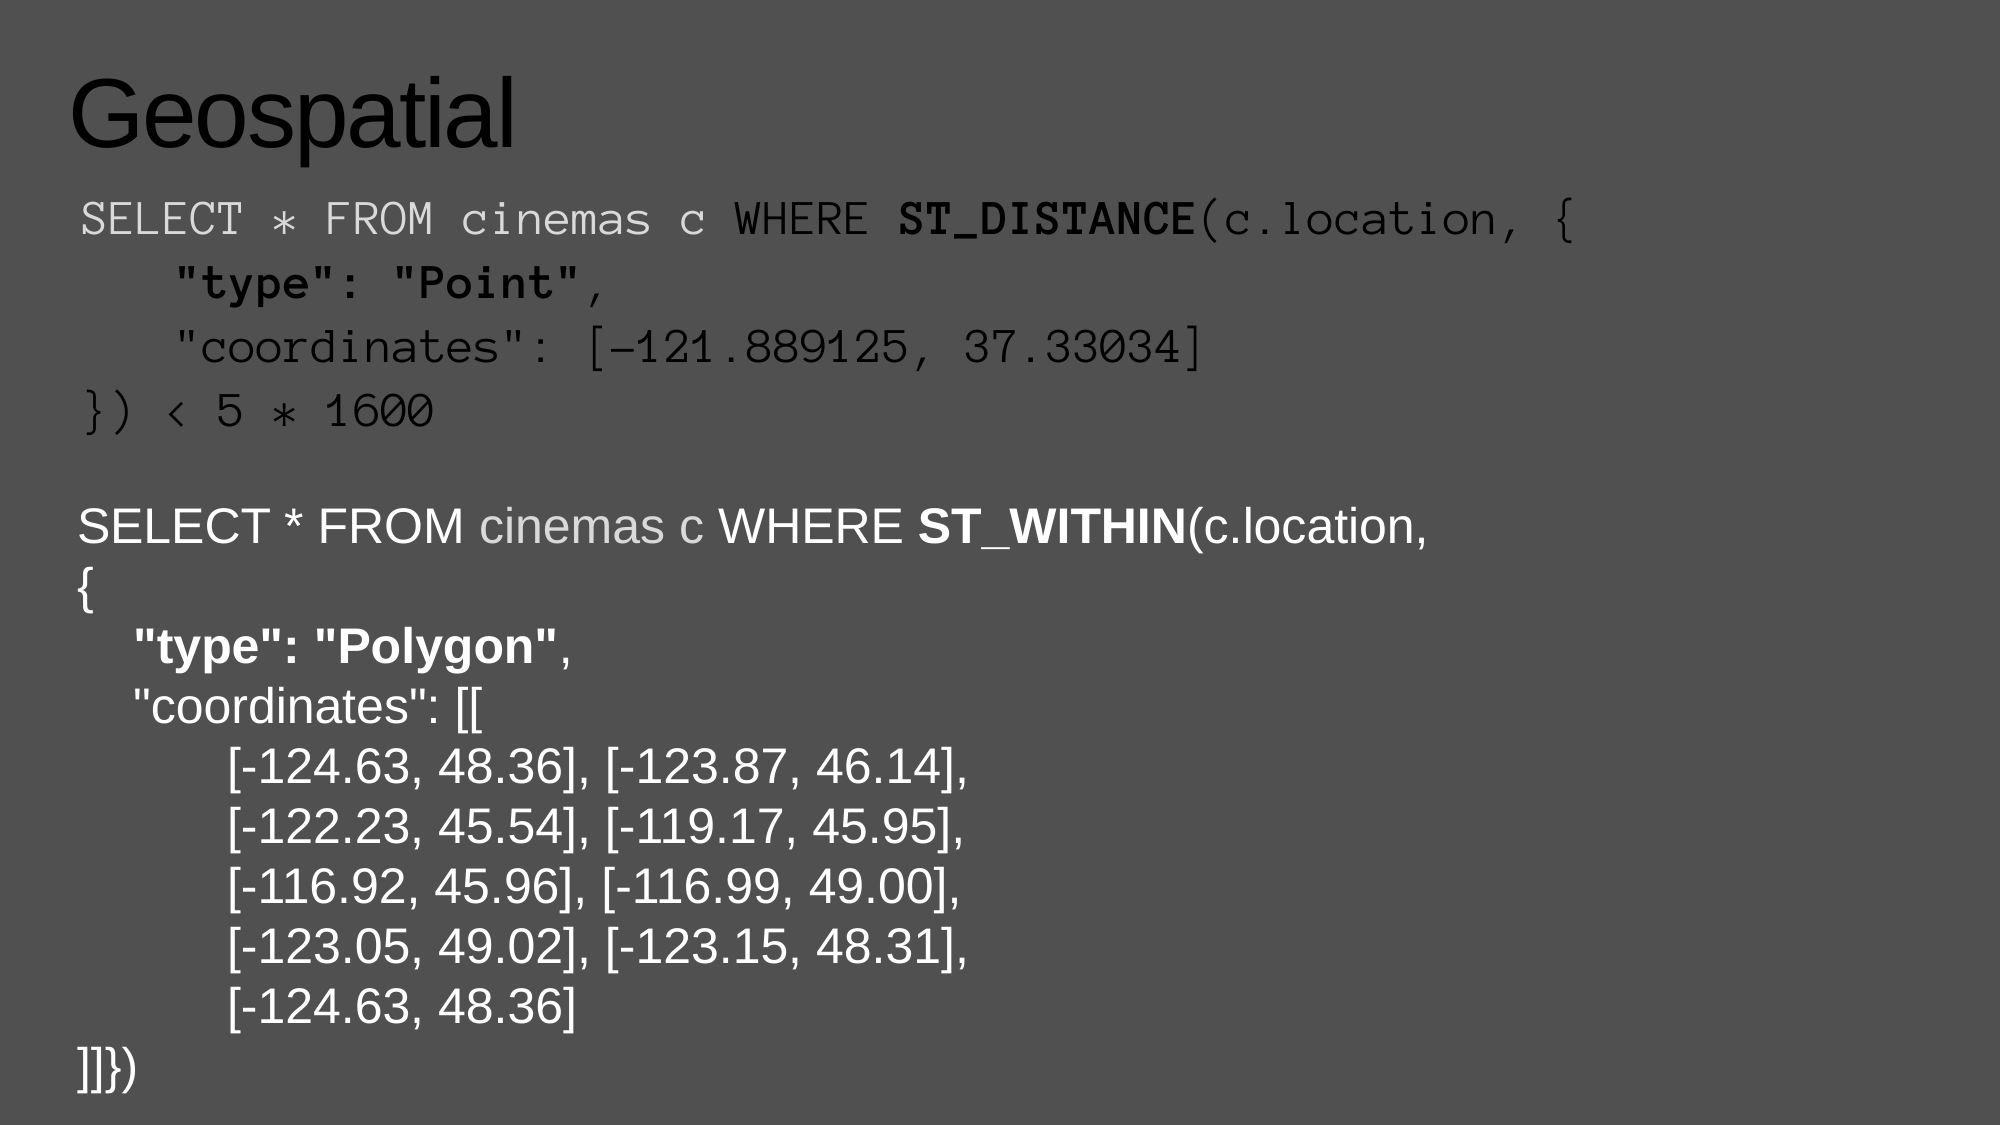

# Geospatial
	SELECT * FROM cinemas c WHERE ST_DISTANCE(c.location, {
	  "type": "Point",
	  "coordinates": [-121.889125, 37.33034]
	}) < 5 * 1600
SELECT * FROM cinemas c WHERE ST_WITHIN(c.location,
{
    "type": "Polygon",
    "coordinates": [[
	[-124.63, 48.36], [-123.87, 46.14],
	[-122.23, 45.54], [-119.17, 45.95],
	[-116.92, 45.96], [-116.99, 49.00],
	[-123.05, 49.02], [-123.15, 48.31],
	[-124.63, 48.36]
]]})